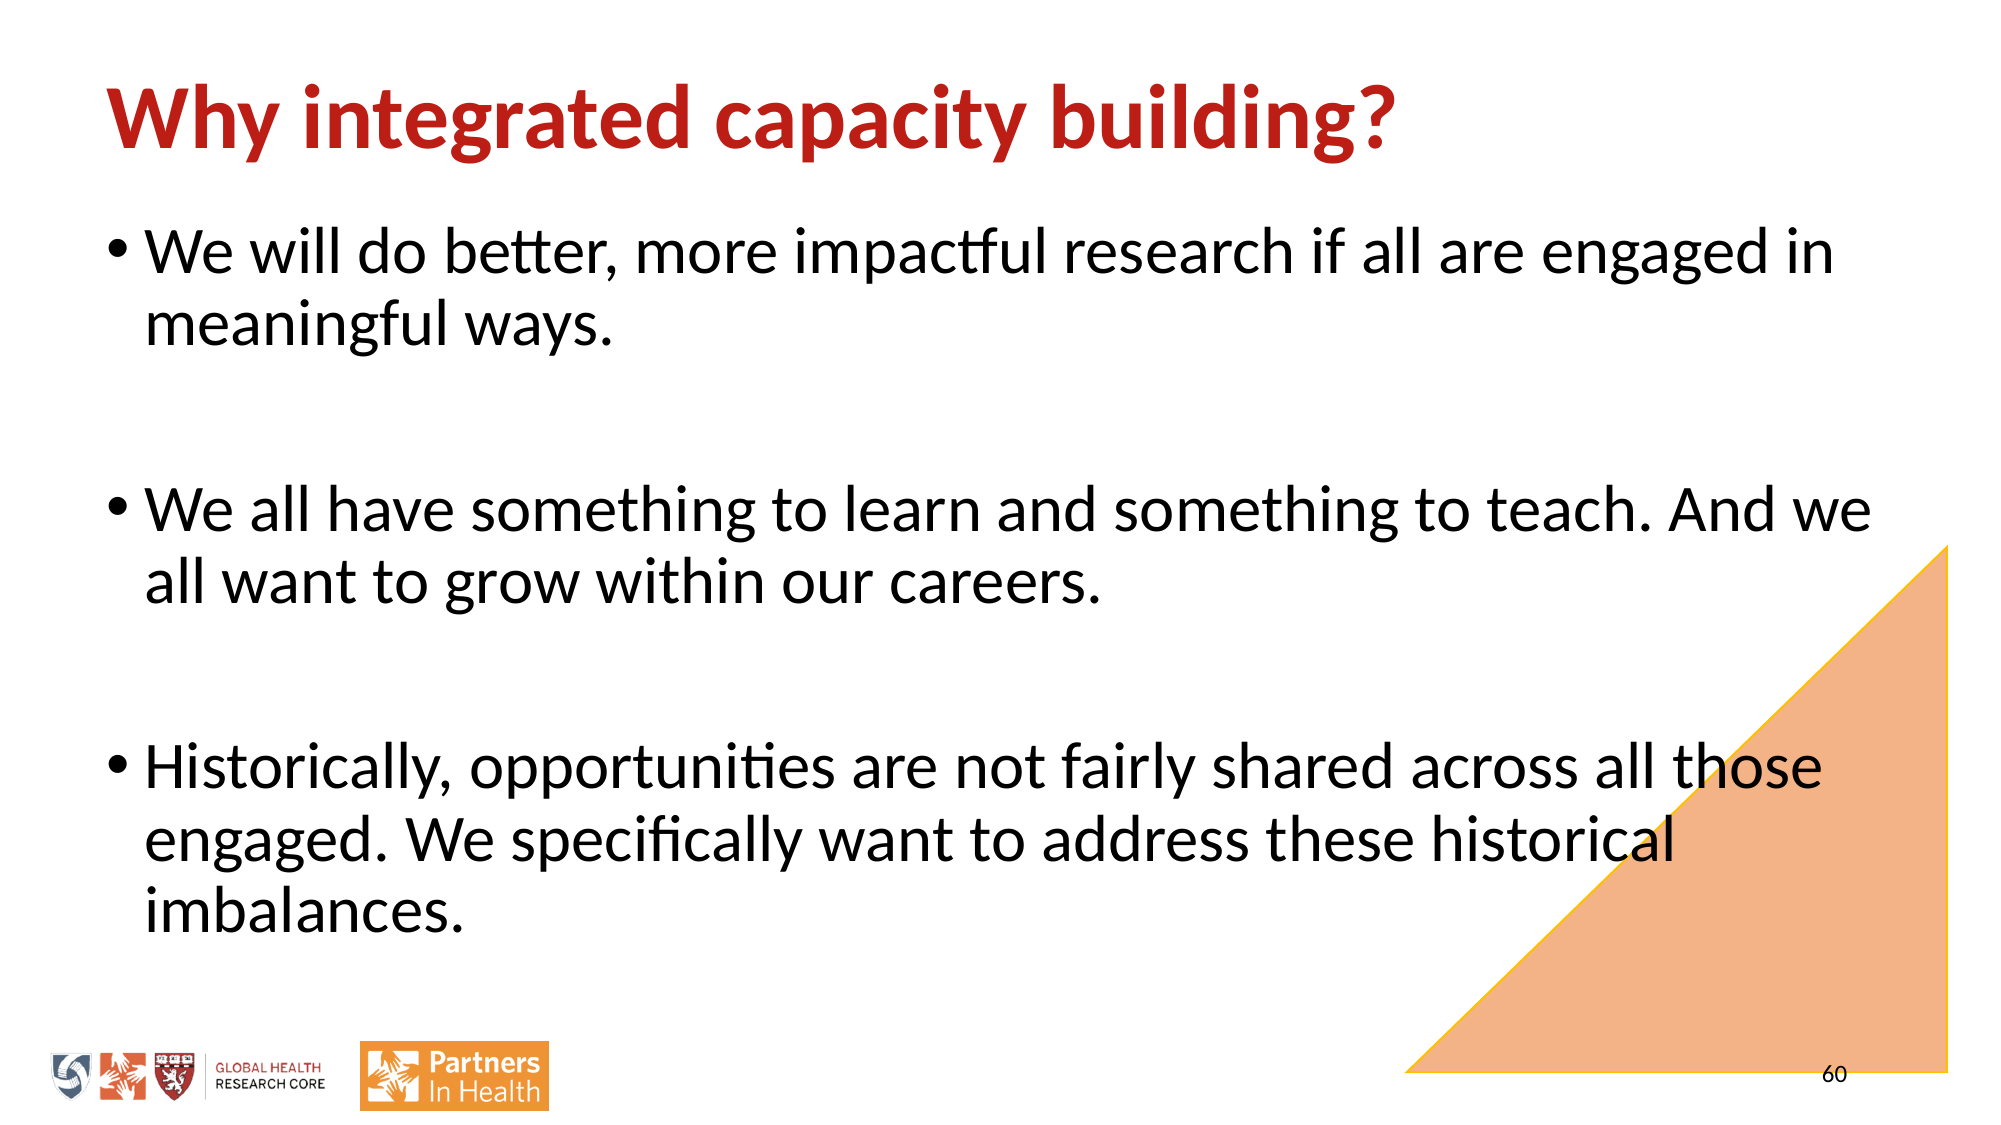

# Why integrated capacity building?
We will do better, more impactful research if all are engaged in meaningful ways.

We all have something to learn and something to teach. And we all want to grow within our careers.

Historically, opportunities are not fairly shared across all those engaged. We specifically want to address these historical imbalances.
60